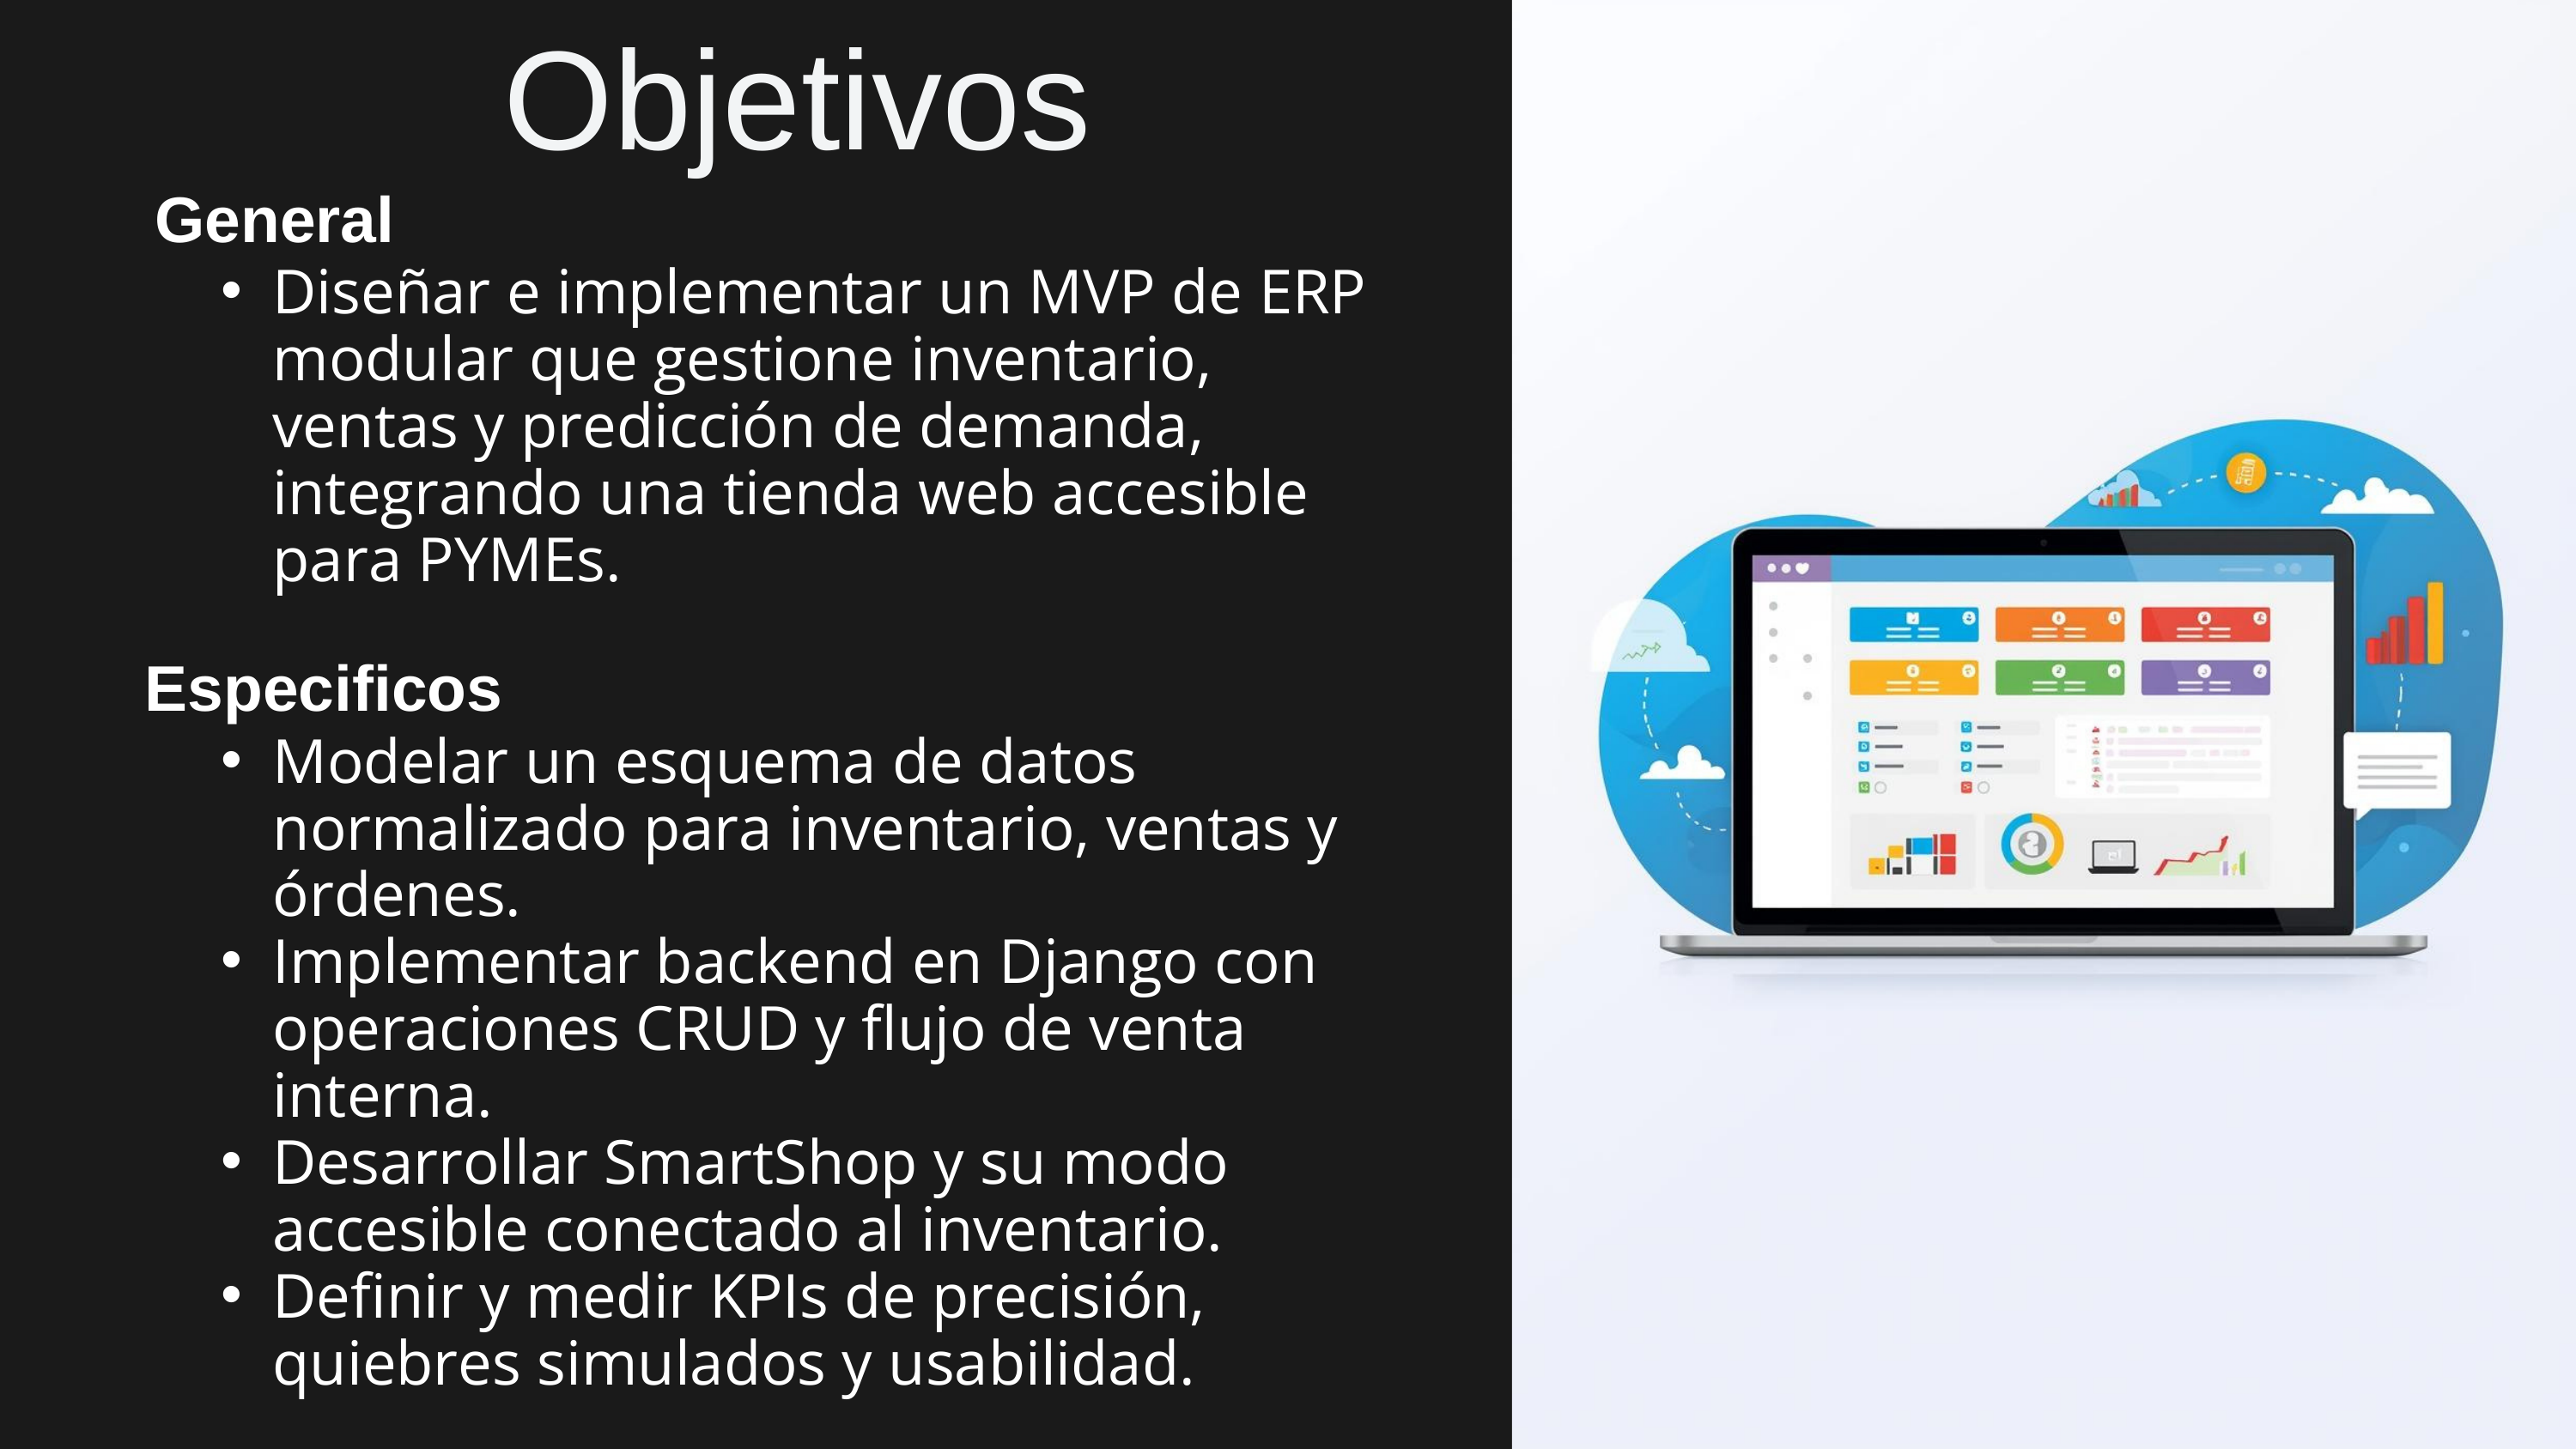

Objetivos

General
Diseñar e implementar un MVP de ERP modular que gestione inventario, ventas y predicción de demanda, integrando una tienda web accesible para PYMEs.
Especificos
Modelar un esquema de datos normalizado para inventario, ventas y órdenes.
Implementar backend en Django con operaciones CRUD y flujo de venta interna.
Desarrollar SmartShop y su modo accesible conectado al inventario.
Definir y medir KPIs de precisión, quiebres simulados y usabilidad.